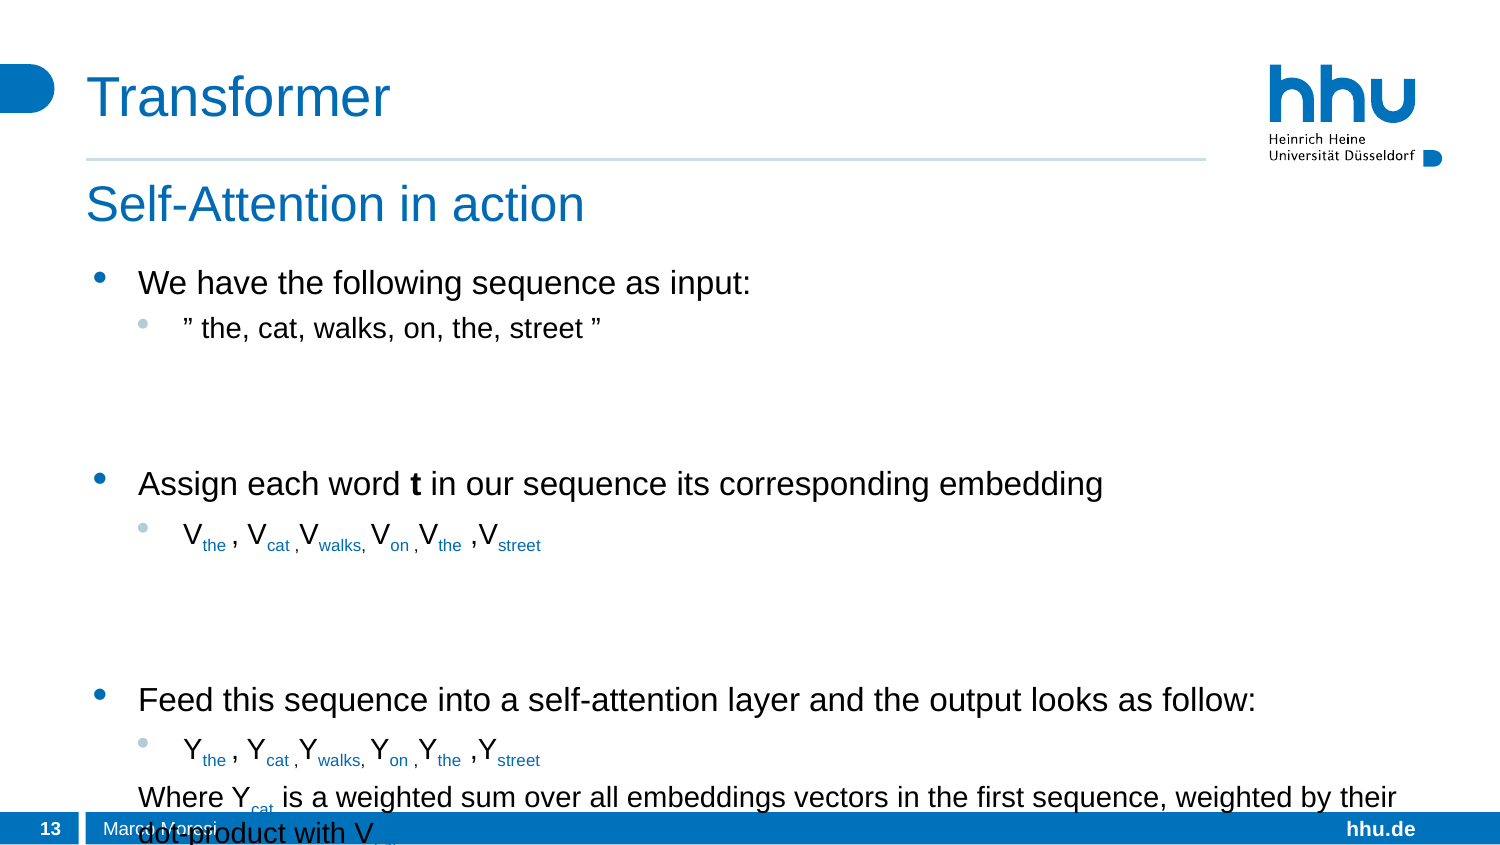

# Transformer
Self-Attention in action
We have the following sequence as input:
” the, cat, walks, on, the, street ”

Assign each word t in our sequence its corresponding embedding
Vthe , Vcat ,Vwalks, Von ,Vthe ,Vstreet

Feed this sequence into a self-attention layer and the output looks as follow:
Ythe , Ycat ,Ywalks, Yon ,Ythe ,Ystreet
Where Ycat is a weighted sum over all embeddings vectors in the first sequence, weighted by their dot-product with Vcat

13
Marco Moresi